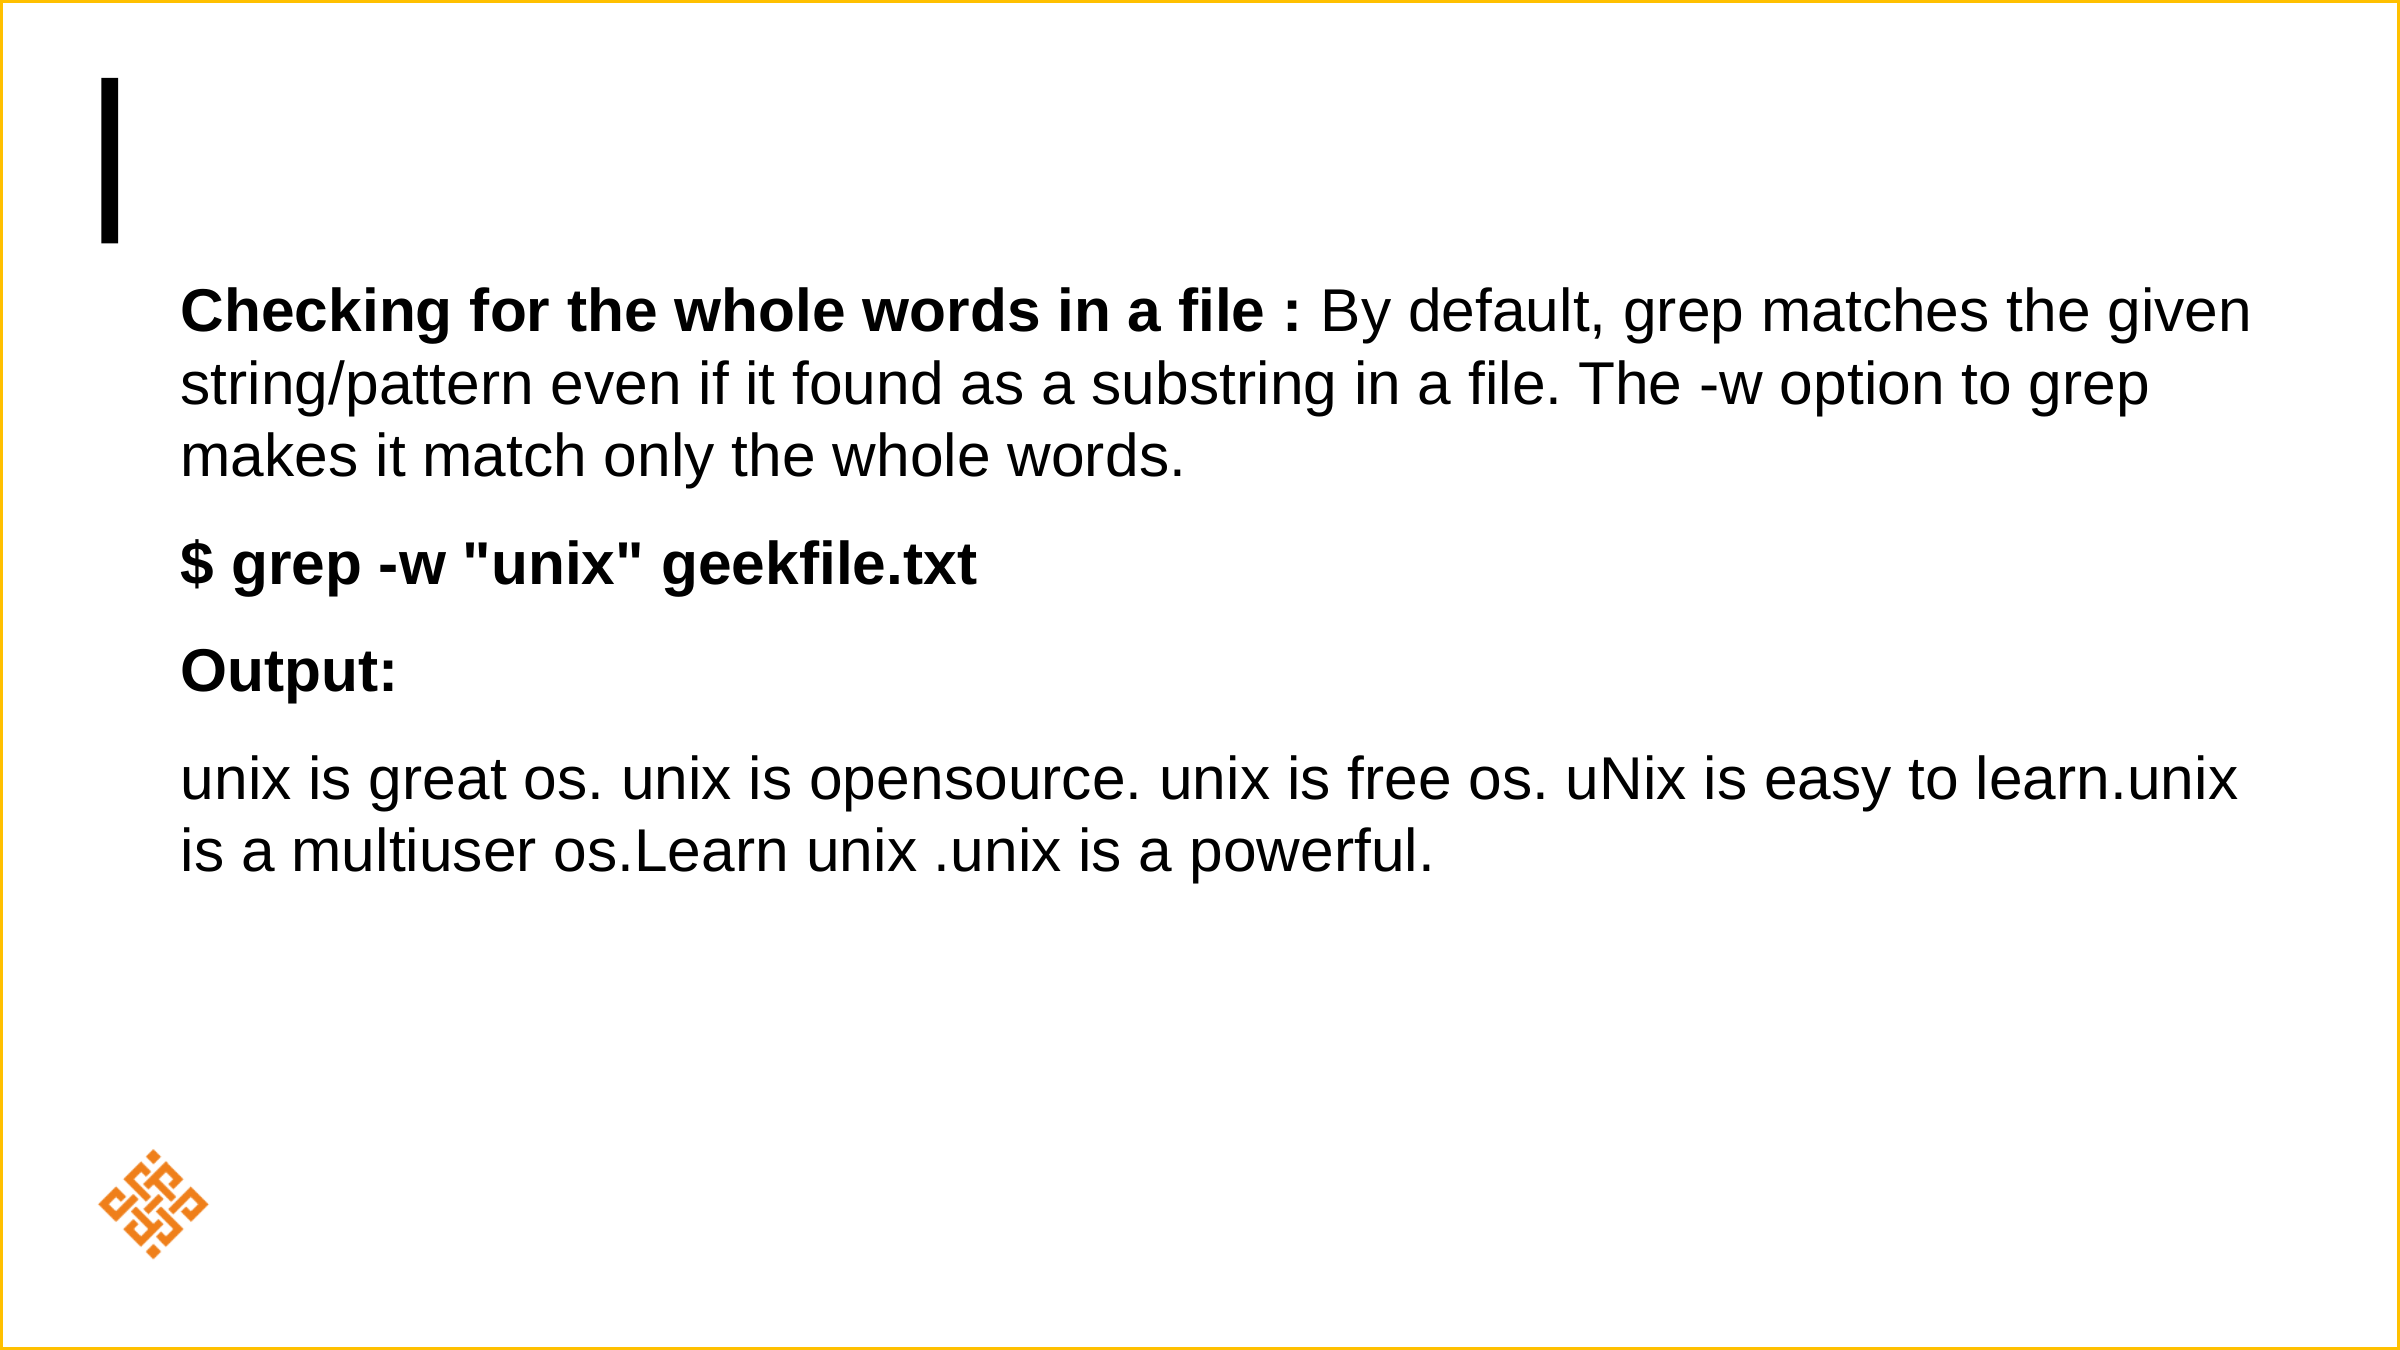

Checking for the whole words in a file : By default, grep matches the given string/pattern even if it found as a substring in a file. The -w option to grep makes it match only the whole words.
$ grep -w "unix" geekfile.txt
Output:
unix is great os. unix is opensource. unix is free os. uNix is easy to learn.unix is a multiuser os.Learn unix .unix is a powerful.